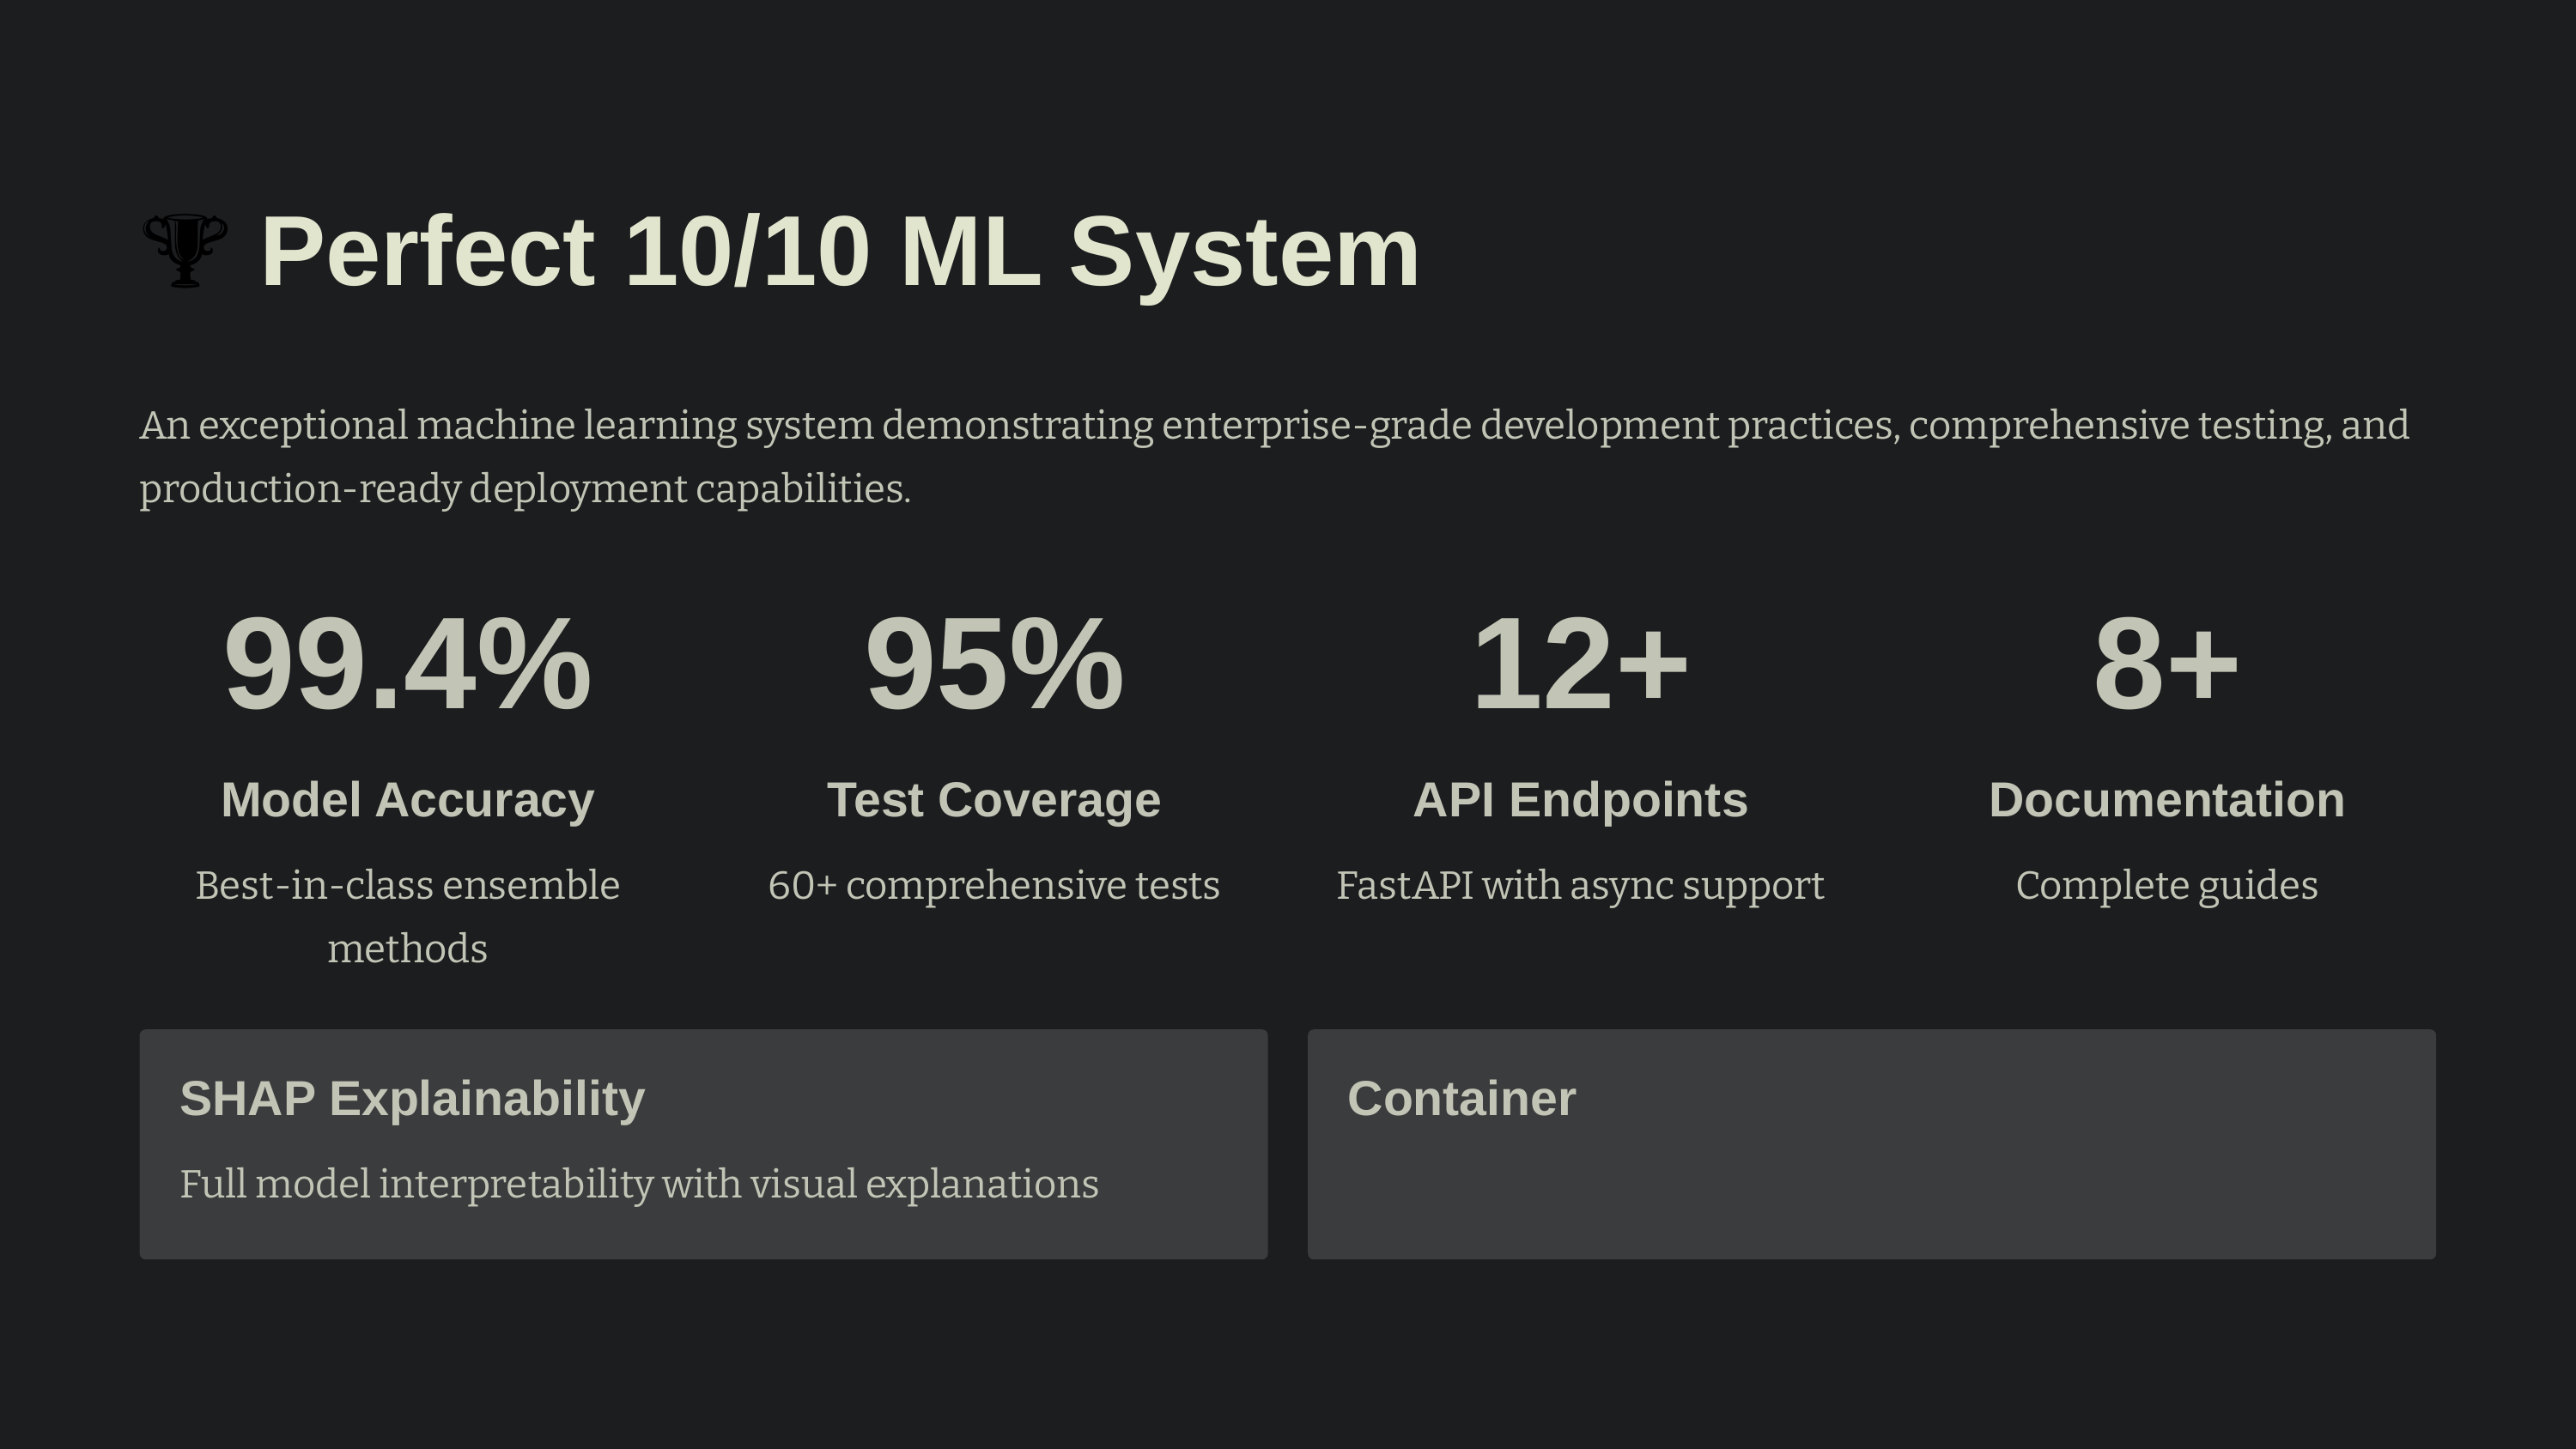

🏆 Perfect 10/10 ML System
An exceptional machine learning system demonstrating enterprise-grade development practices, comprehensive testing, and production-ready deployment capabilities.
99.4%
95%
12+
8+
Model Accuracy
Test Coverage
API Endpoints
Documentation
Best-in-class ensemble methods
60+ comprehensive tests
FastAPI with async support
Complete guides

SHAP Explainability
Container
Full model interpretability with visual explanations